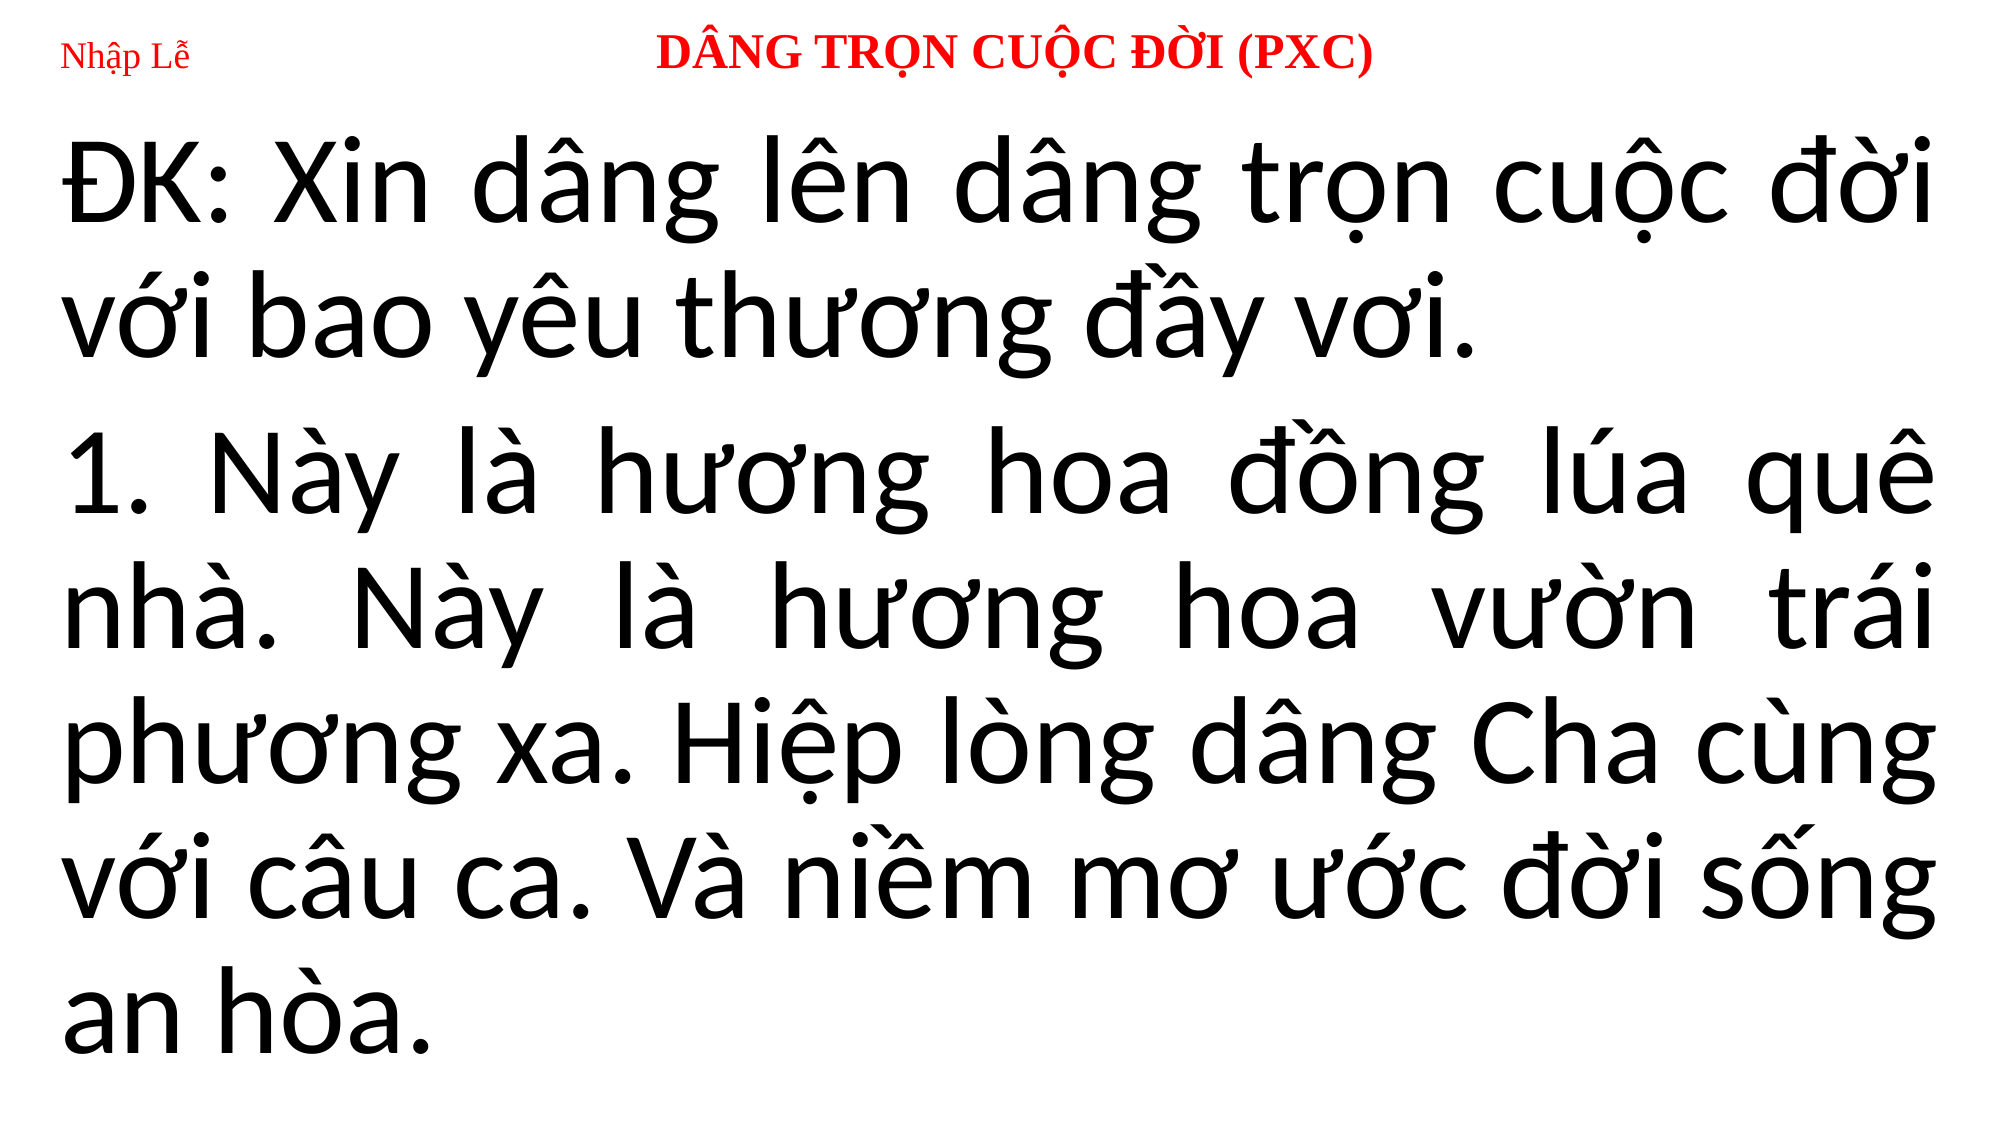

# Nhập Lễ                                                 DÂNG TRỌN CUỘC ĐỜI (PXC)
ĐK: Xin dâng lên dâng trọn cuộc đời với bao yêu thương đầy vơi.
1. Này là hương hoa đồng lúa quê nhà. Này là hương hoa vườn trái phương xa. Hiệp lòng dâng Cha cùng với câu ca. Và niềm mơ ước đời sống an hòa.